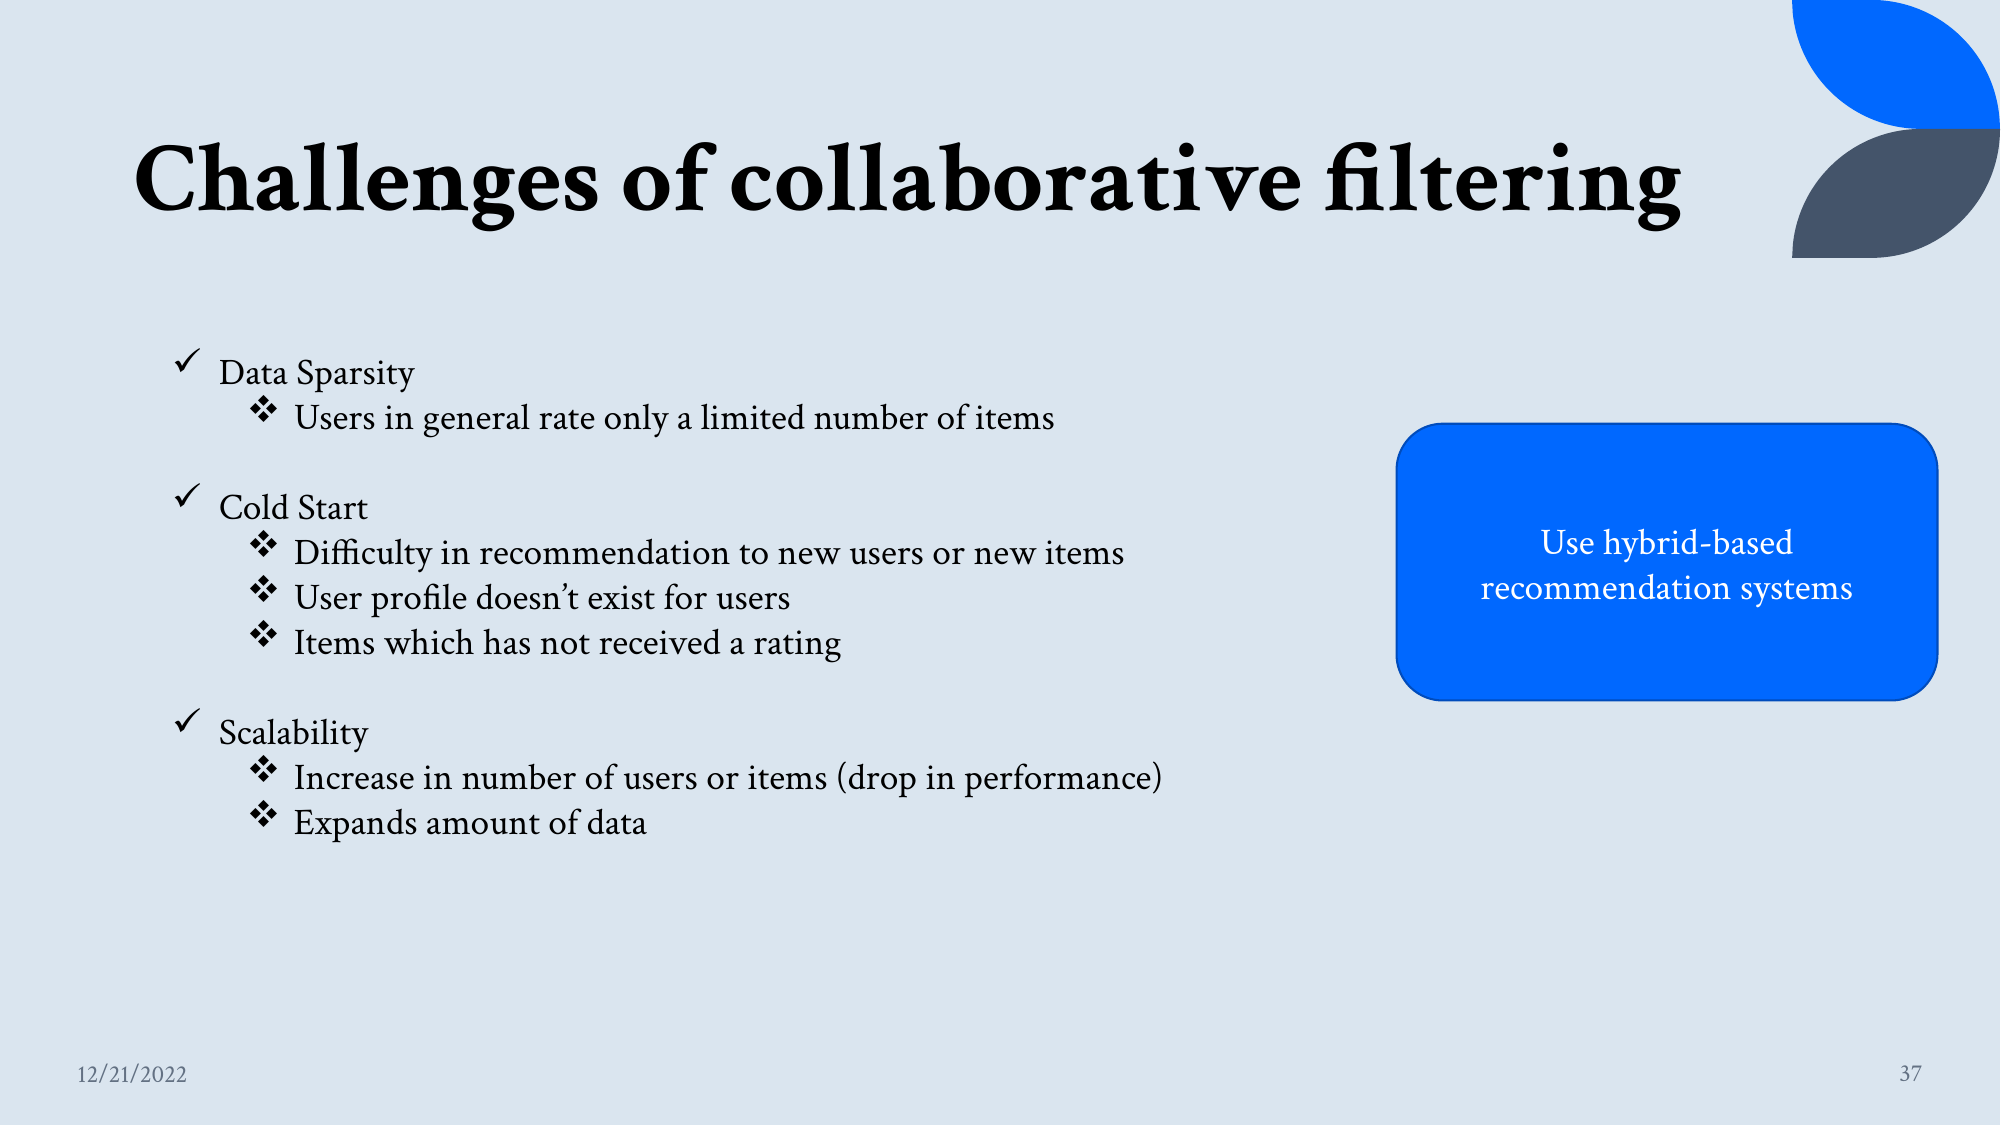

# Challenges of collaborative filtering
Data Sparsity
Users in general rate only a limited number of items

Cold Start
Difficulty in recommendation to new users or new items
User profile doesn’t exist for users
Items which has not received a rating

Scalability
Increase in number of users or items (drop in performance)
Expands amount of data
Use hybrid-based recommendation systems
12/21/2022
37